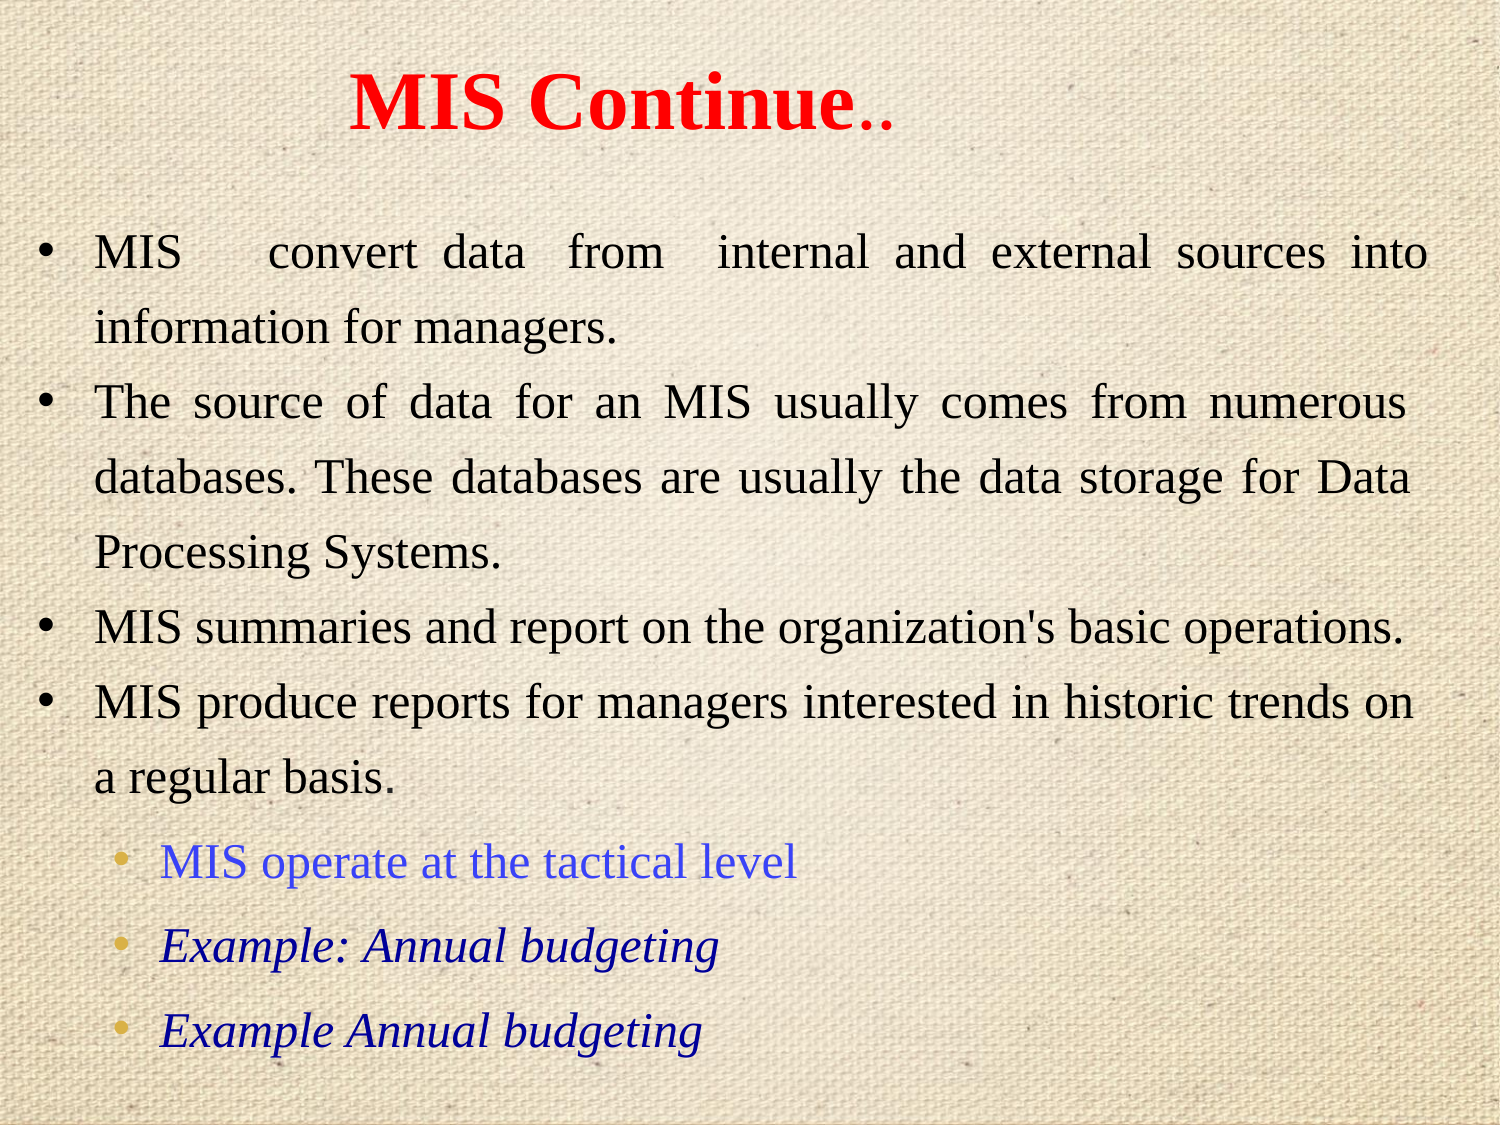

# MIS Continue..
MIS	 convert data	from	internal and external sources into information for managers.
The source of data for an MIS usually comes from numerous  databases. These databases are usually the data storage for Data  Processing Systems.
MIS summaries and report on the organization's basic operations.
MIS produce reports for managers interested in historic trends on  a regular basis.
MIS operate at the tactical level
Example: Annual budgeting
Example Annual budgeting